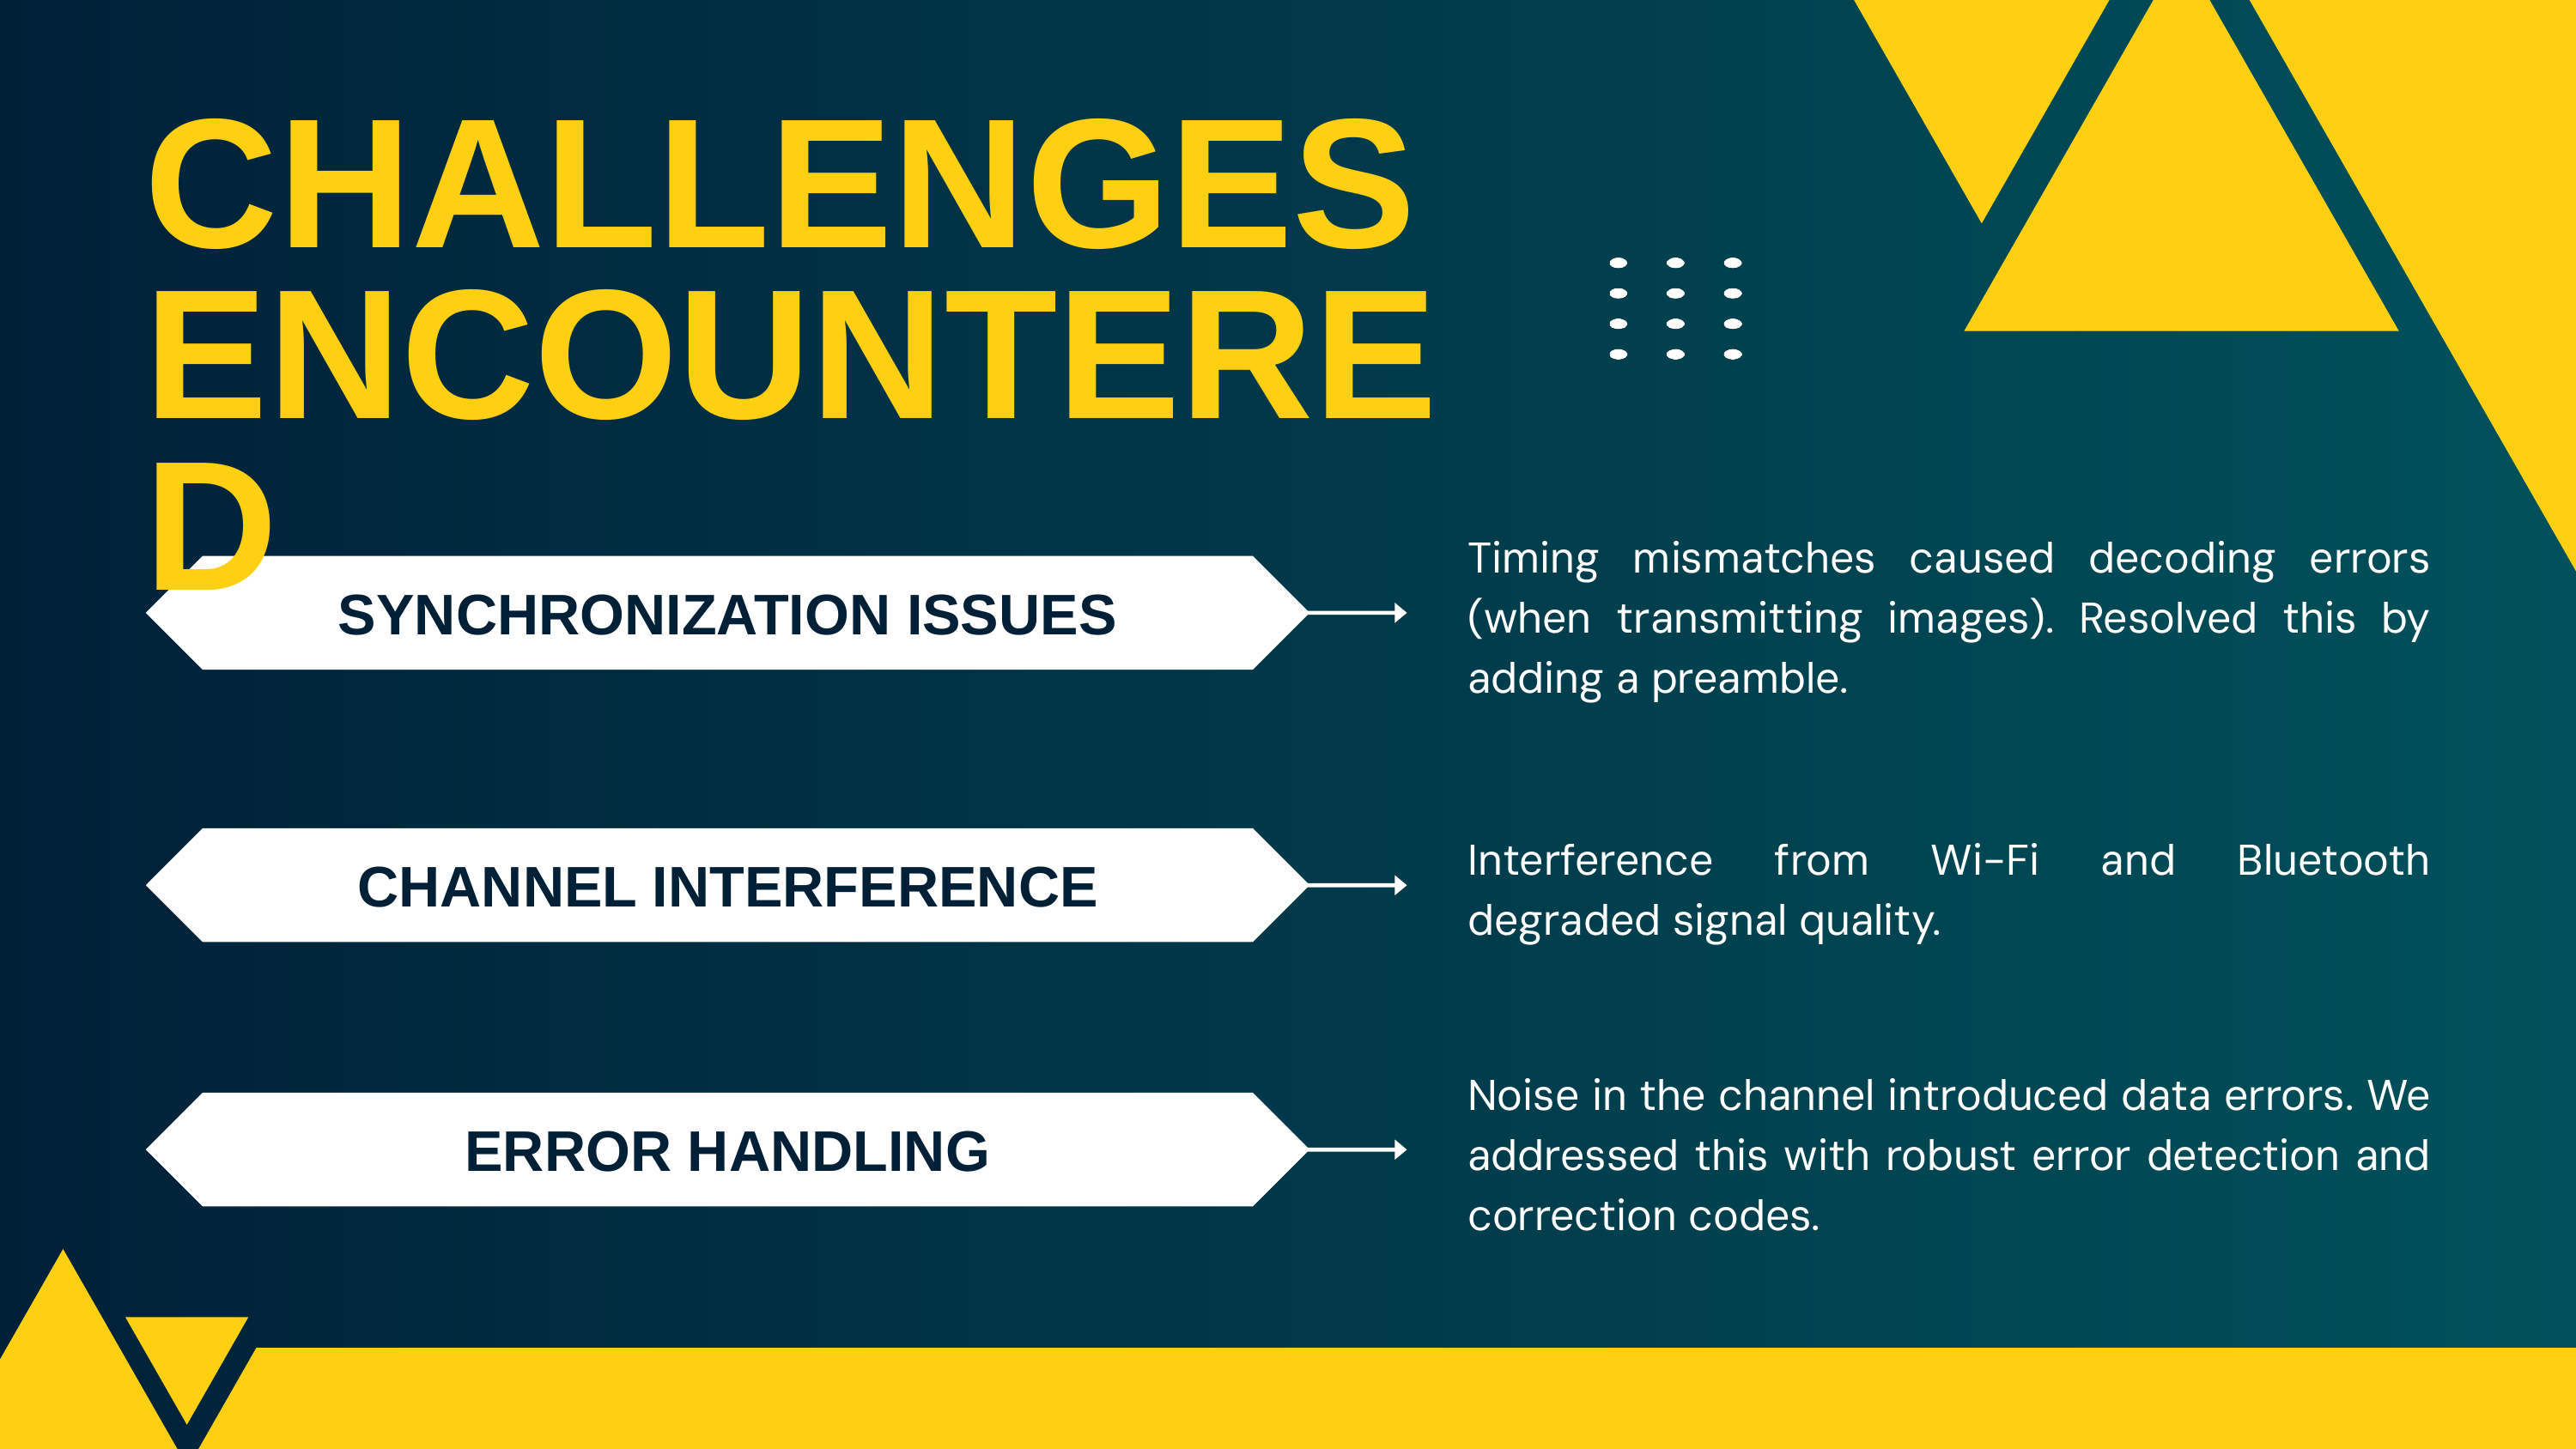

CHALLENGES ENCOUNTERED

Timing mismatches caused decoding errors (when transmitting images). Resolved this by adding a preamble.

SYNCHRONIZATION ISSUES

Interference from Wi-Fi and Bluetooth degraded signal quality.

CHANNEL INTERFERENCE

Noise in the channel introduced data errors. We addressed this with robust error detection and correction codes.

ERROR HANDLING